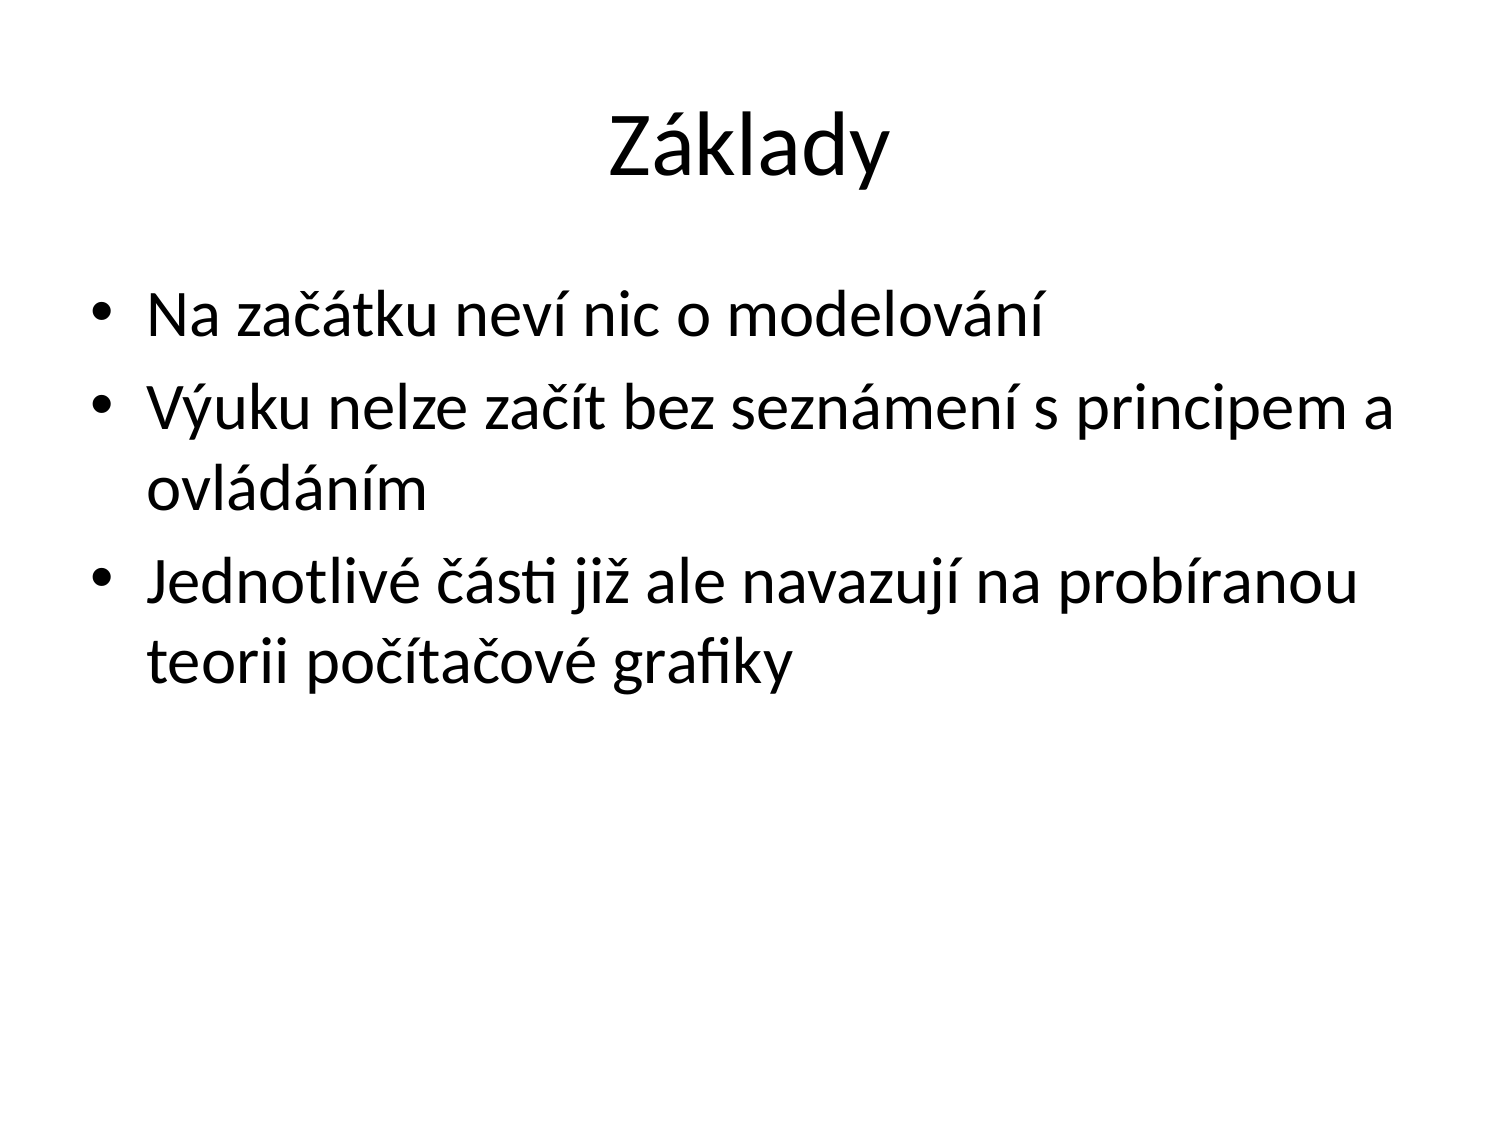

# Základy
Na začátku neví nic o modelování
Výuku nelze začít bez seznámení s principem a ovládáním
Jednotlivé části již ale navazují na probíranou teorii počítačové grafiky